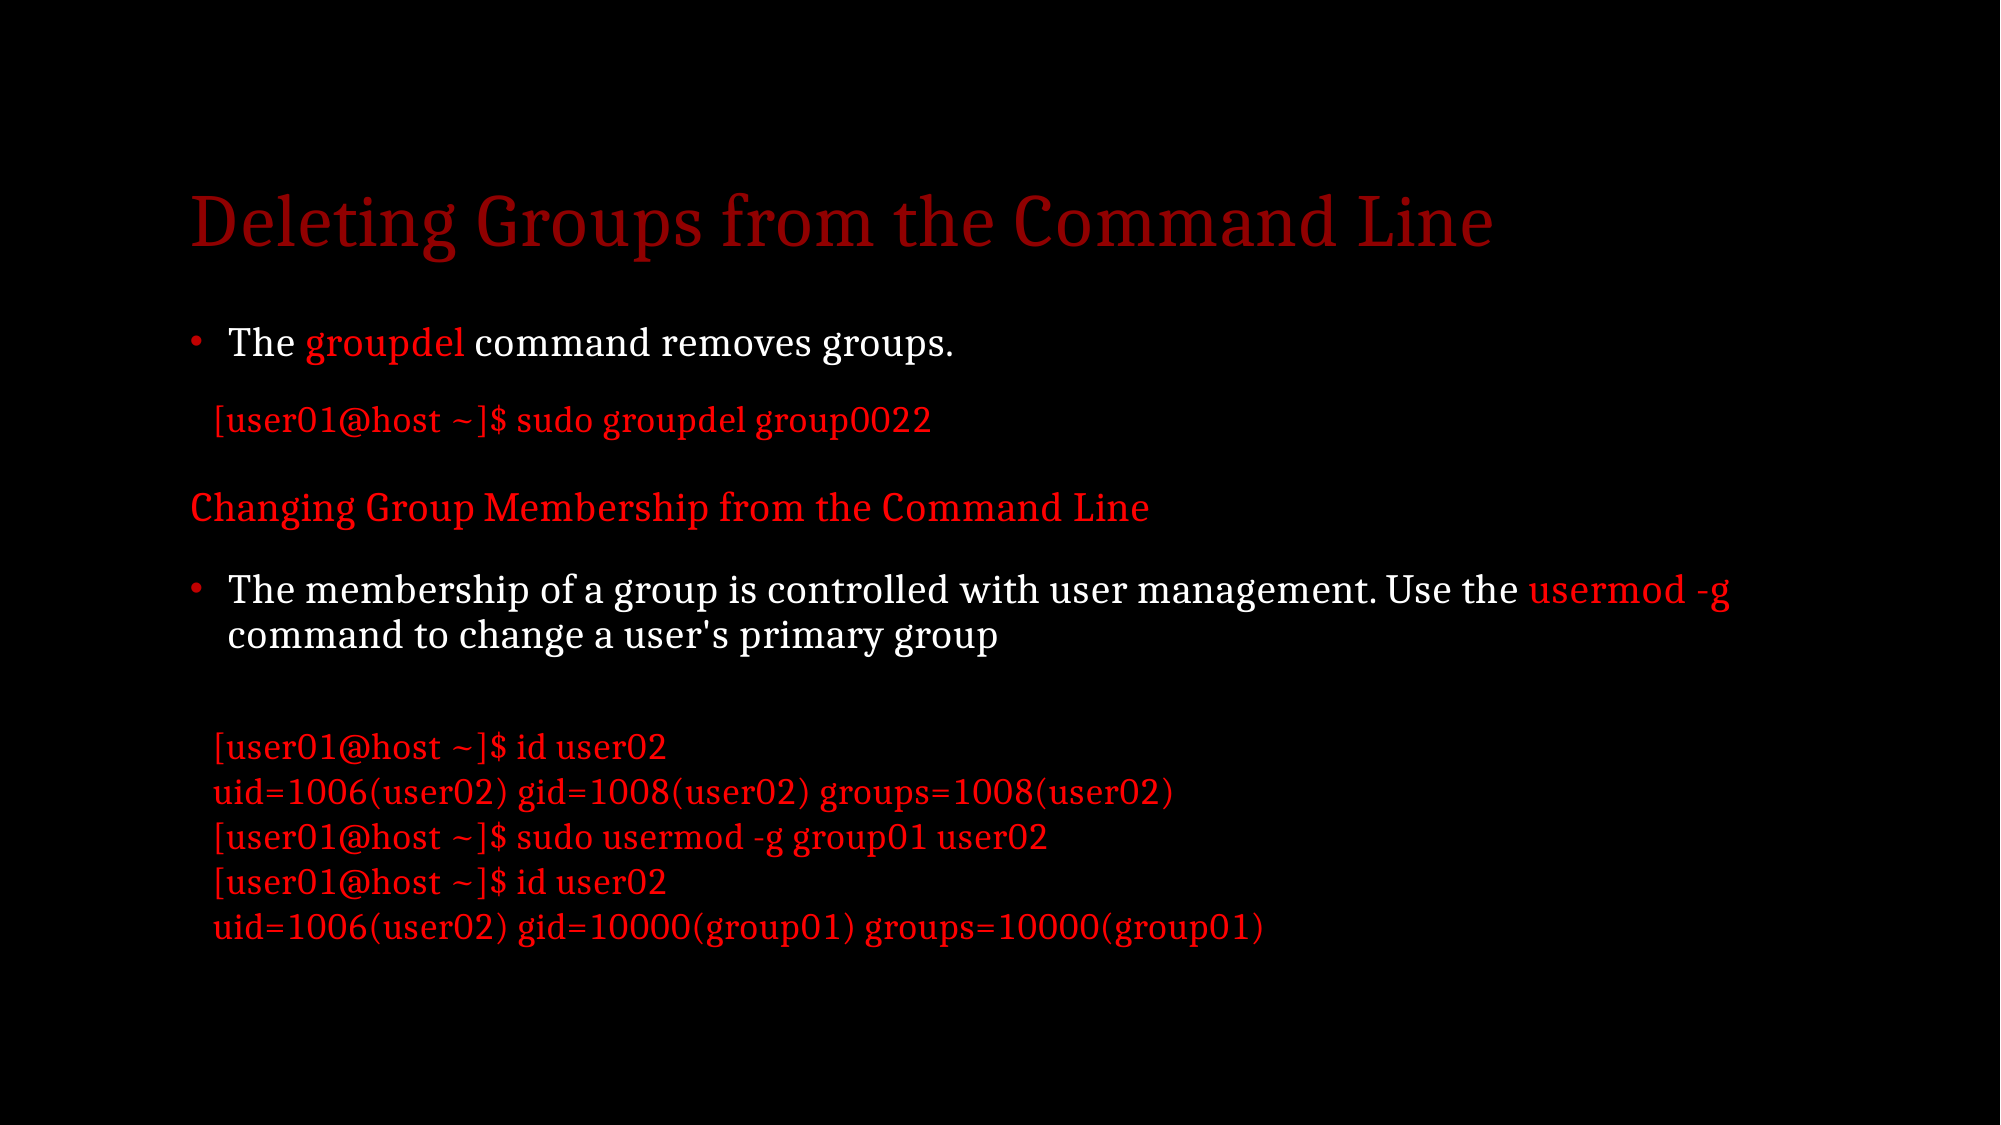

# Deleting Groups from the Command Line
The groupdel command removes groups.

Changing Group Membership from the Command Line
The membership of a group is controlled with user management. Use the usermod -g command to change a user's primary group
[user01@host ~]$ sudo groupdel group0022
[user01@host ~]$ id user02
uid=1006(user02) gid=1008(user02) groups=1008(user02)
[user01@host ~]$ sudo usermod -g group01 user02
[user01@host ~]$ id user02
uid=1006(user02) gid=10000(group01) groups=10000(group01)